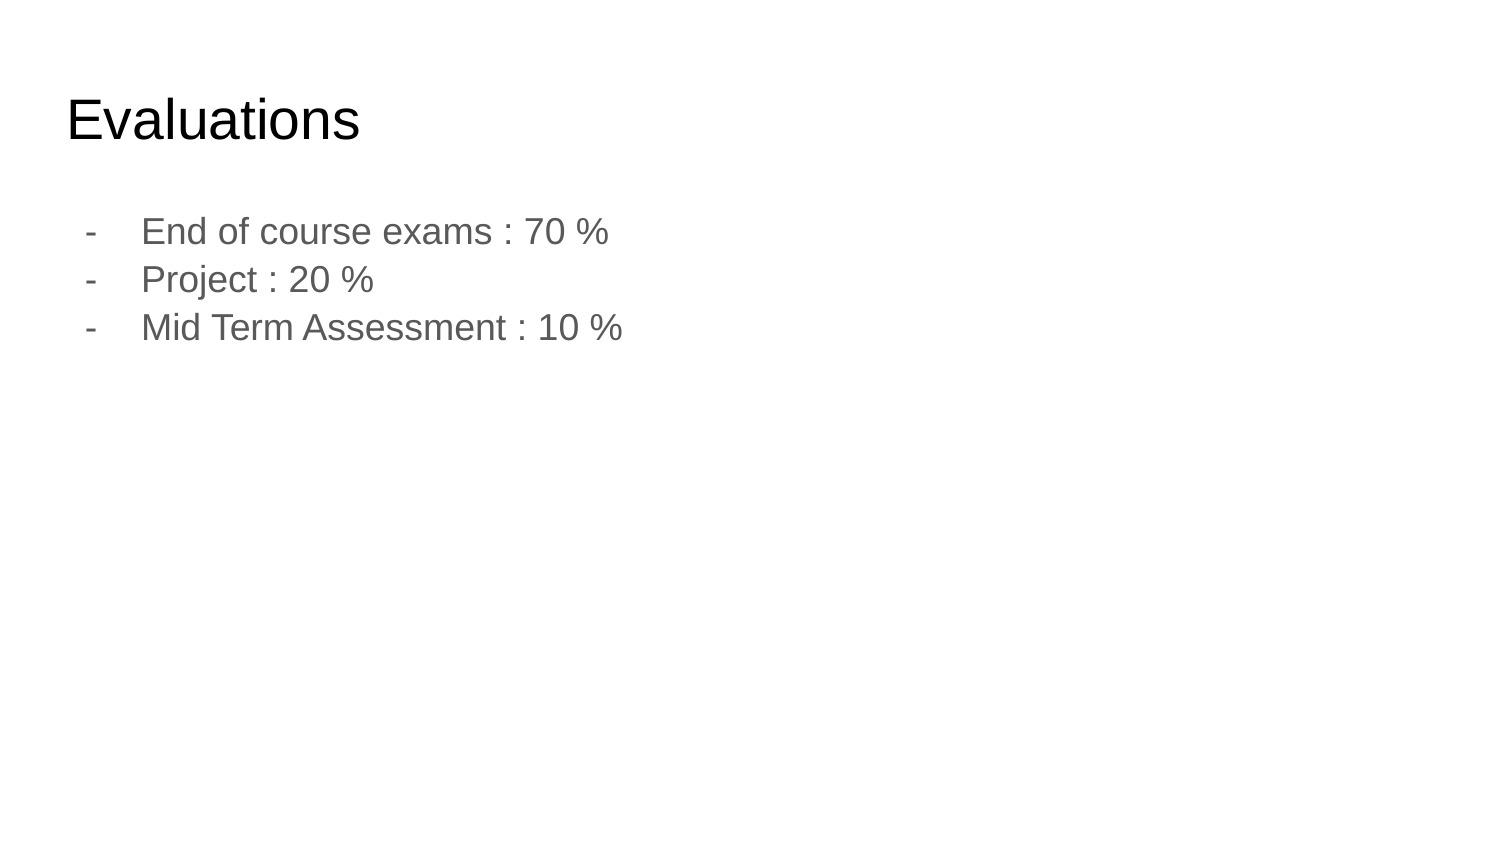

# Evaluations
End of course exams : 70 %
Project : 20 %
Mid Term Assessment : 10 %